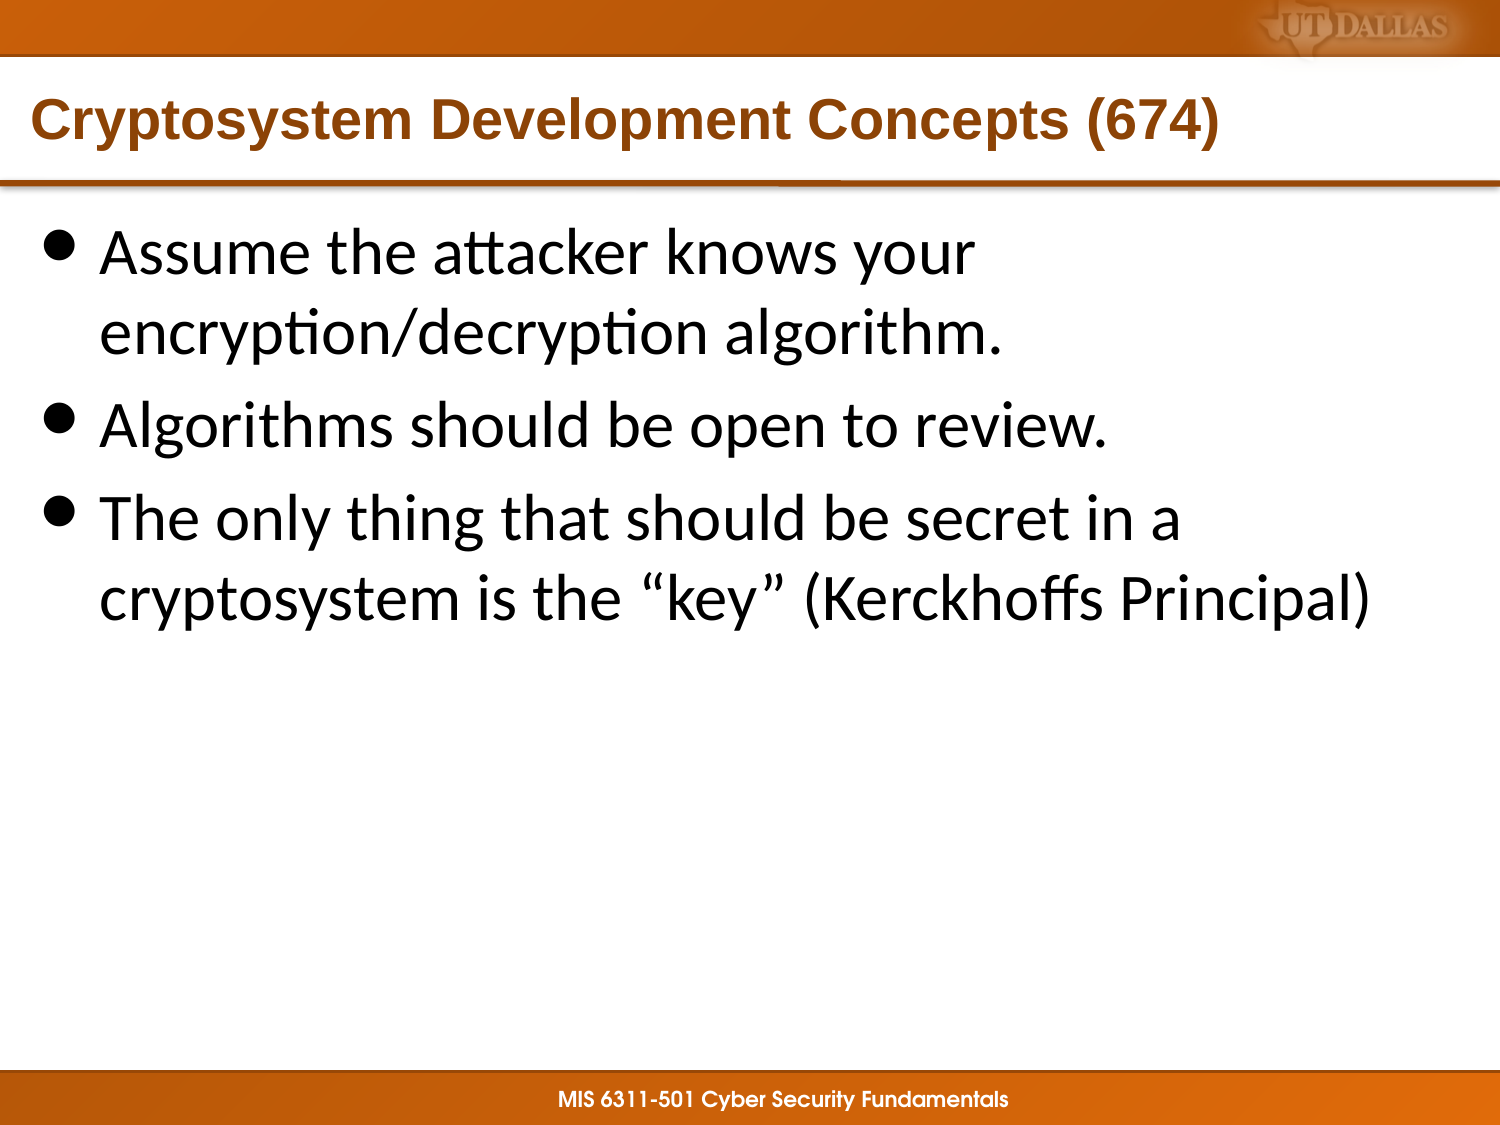

# Cryptosystem Development Concepts (674)
Assume the attacker knows your encryption/decryption algorithm.
Algorithms should be open to review.
The only thing that should be secret in a cryptosystem is the “key” (Kerckhoffs Principal)